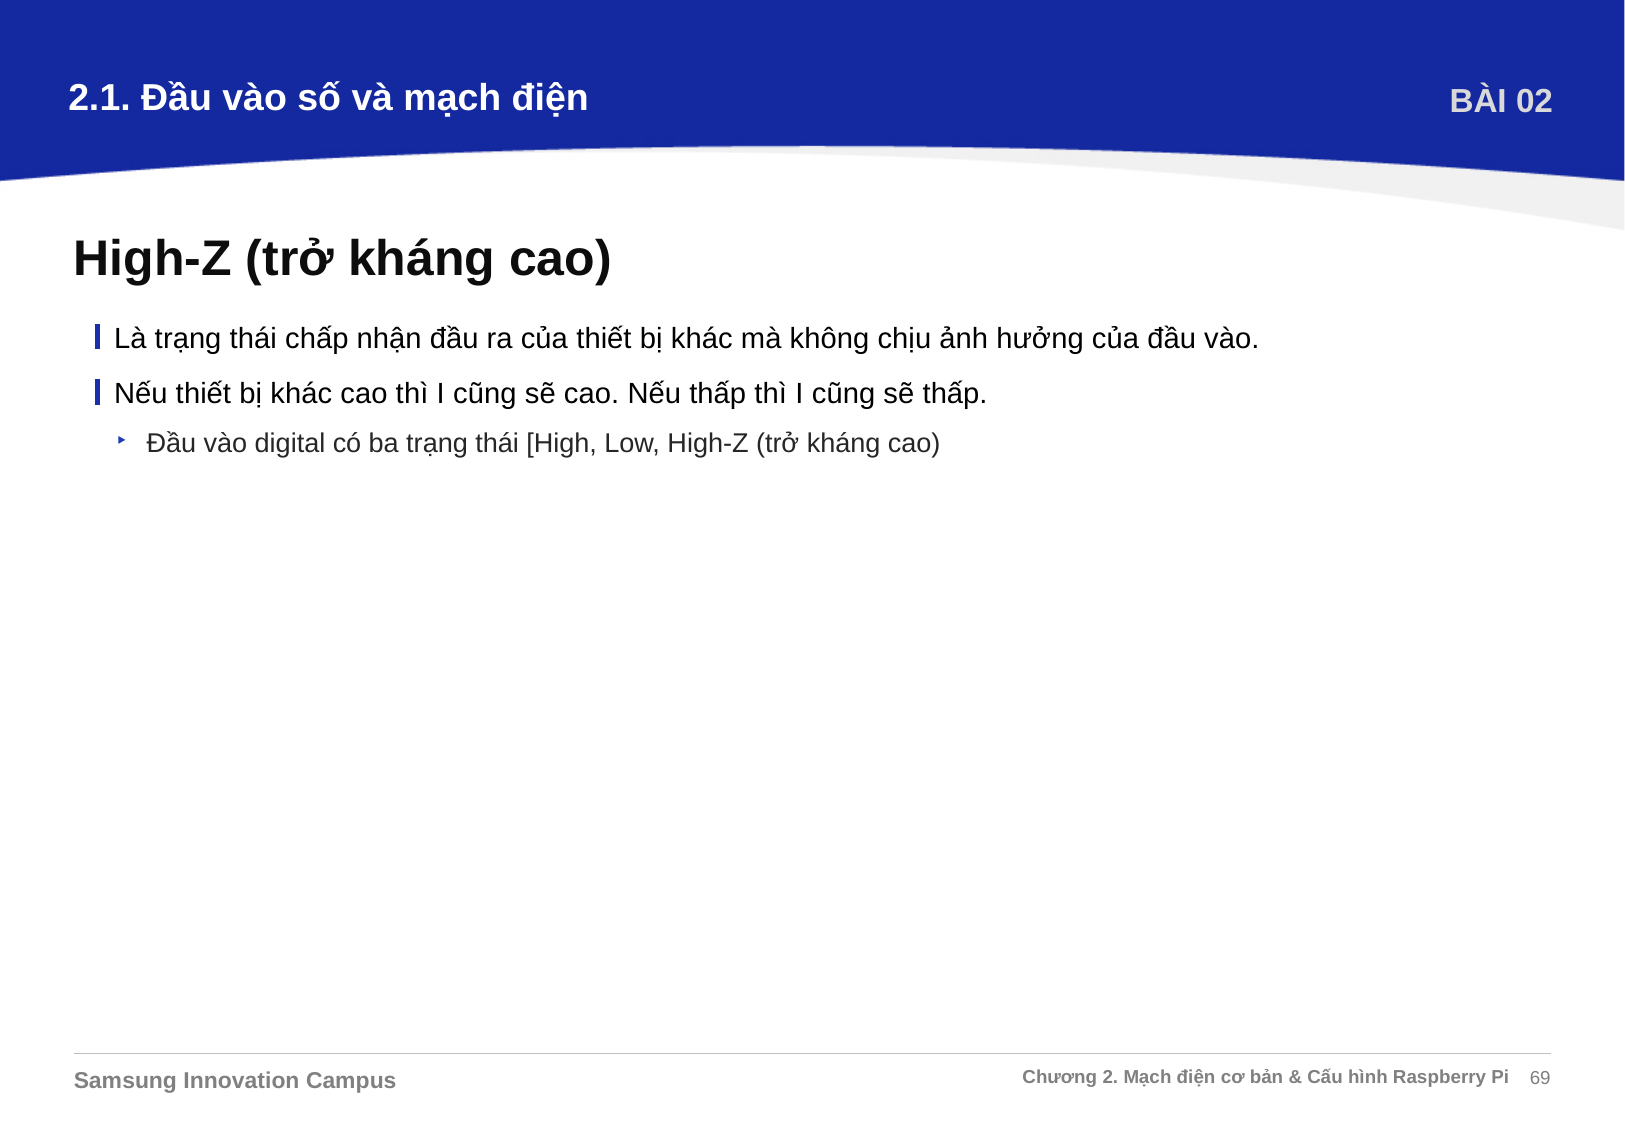

2.1. Đầu vào số và mạch điện
BÀI 02
High-Z (trở kháng cao)
Là trạng thái chấp nhận đầu ra của thiết bị khác mà không chịu ảnh hưởng của đầu vào.
Nếu thiết bị khác cao thì I cũng sẽ cao. Nếu thấp thì I cũng sẽ thấp.

Đầu vào digital có ba trạng thái [High, Low, High-Z (trở kháng cao)